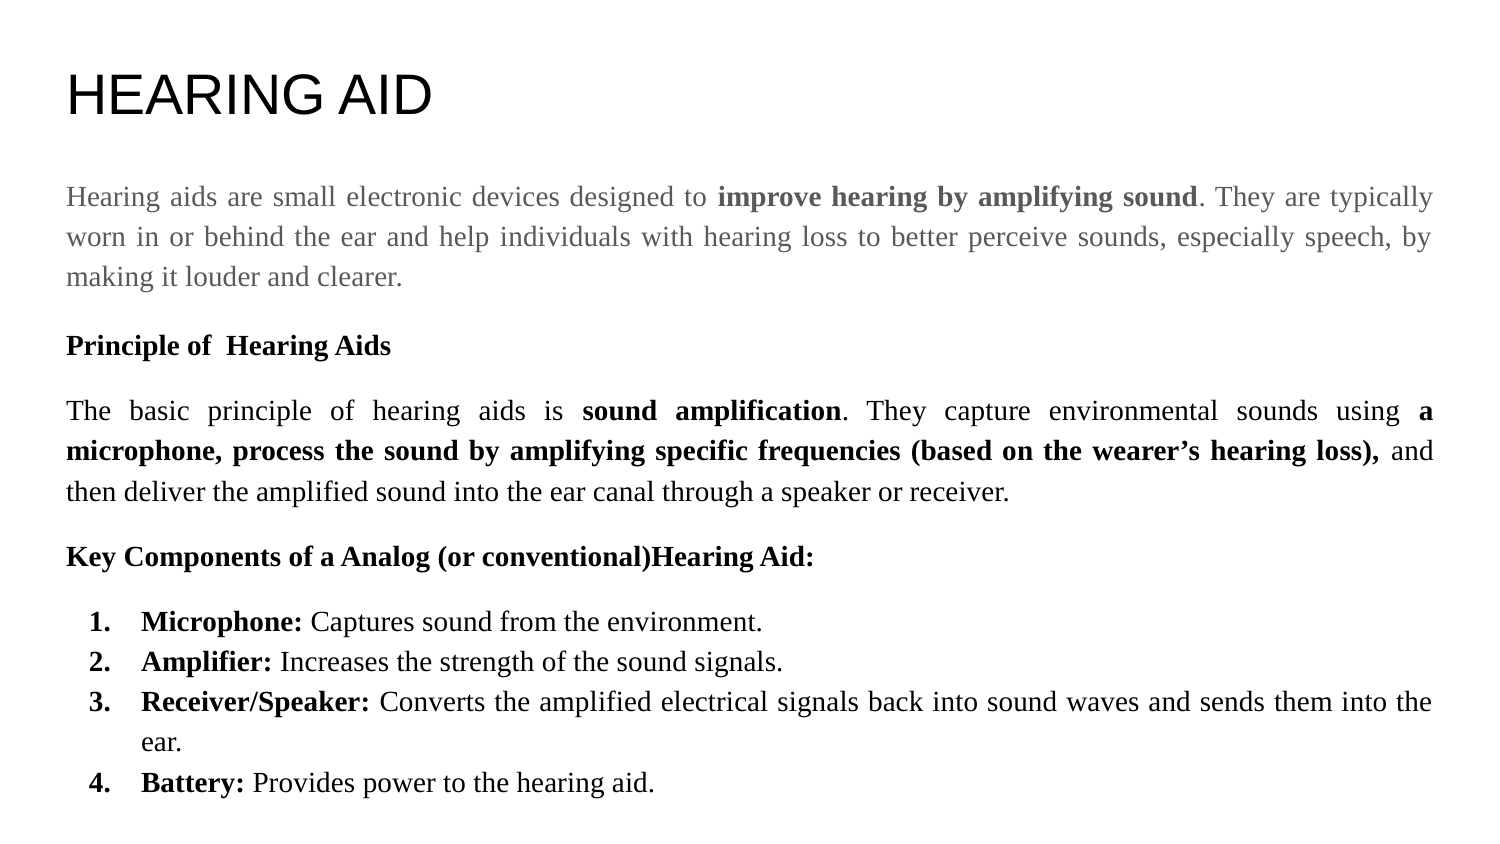

# HEARING AID
Hearing aids are small electronic devices designed to improve hearing by amplifying sound. They are typically worn in or behind the ear and help individuals with hearing loss to better perceive sounds, especially speech, by making it louder and clearer.
Principle of  Hearing Aids
The basic principle of hearing aids is sound amplification. They capture environmental sounds using a microphone, process the sound by amplifying specific frequencies (based on the wearer’s hearing loss), and then deliver the amplified sound into the ear canal through a speaker or receiver.
Key Components of a Analog (or conventional)Hearing Aid:
Microphone: Captures sound from the environment.
Amplifier: Increases the strength of the sound signals.
Receiver/Speaker: Converts the amplified electrical signals back into sound waves and sends them into the ear.
Battery: Provides power to the hearing aid.